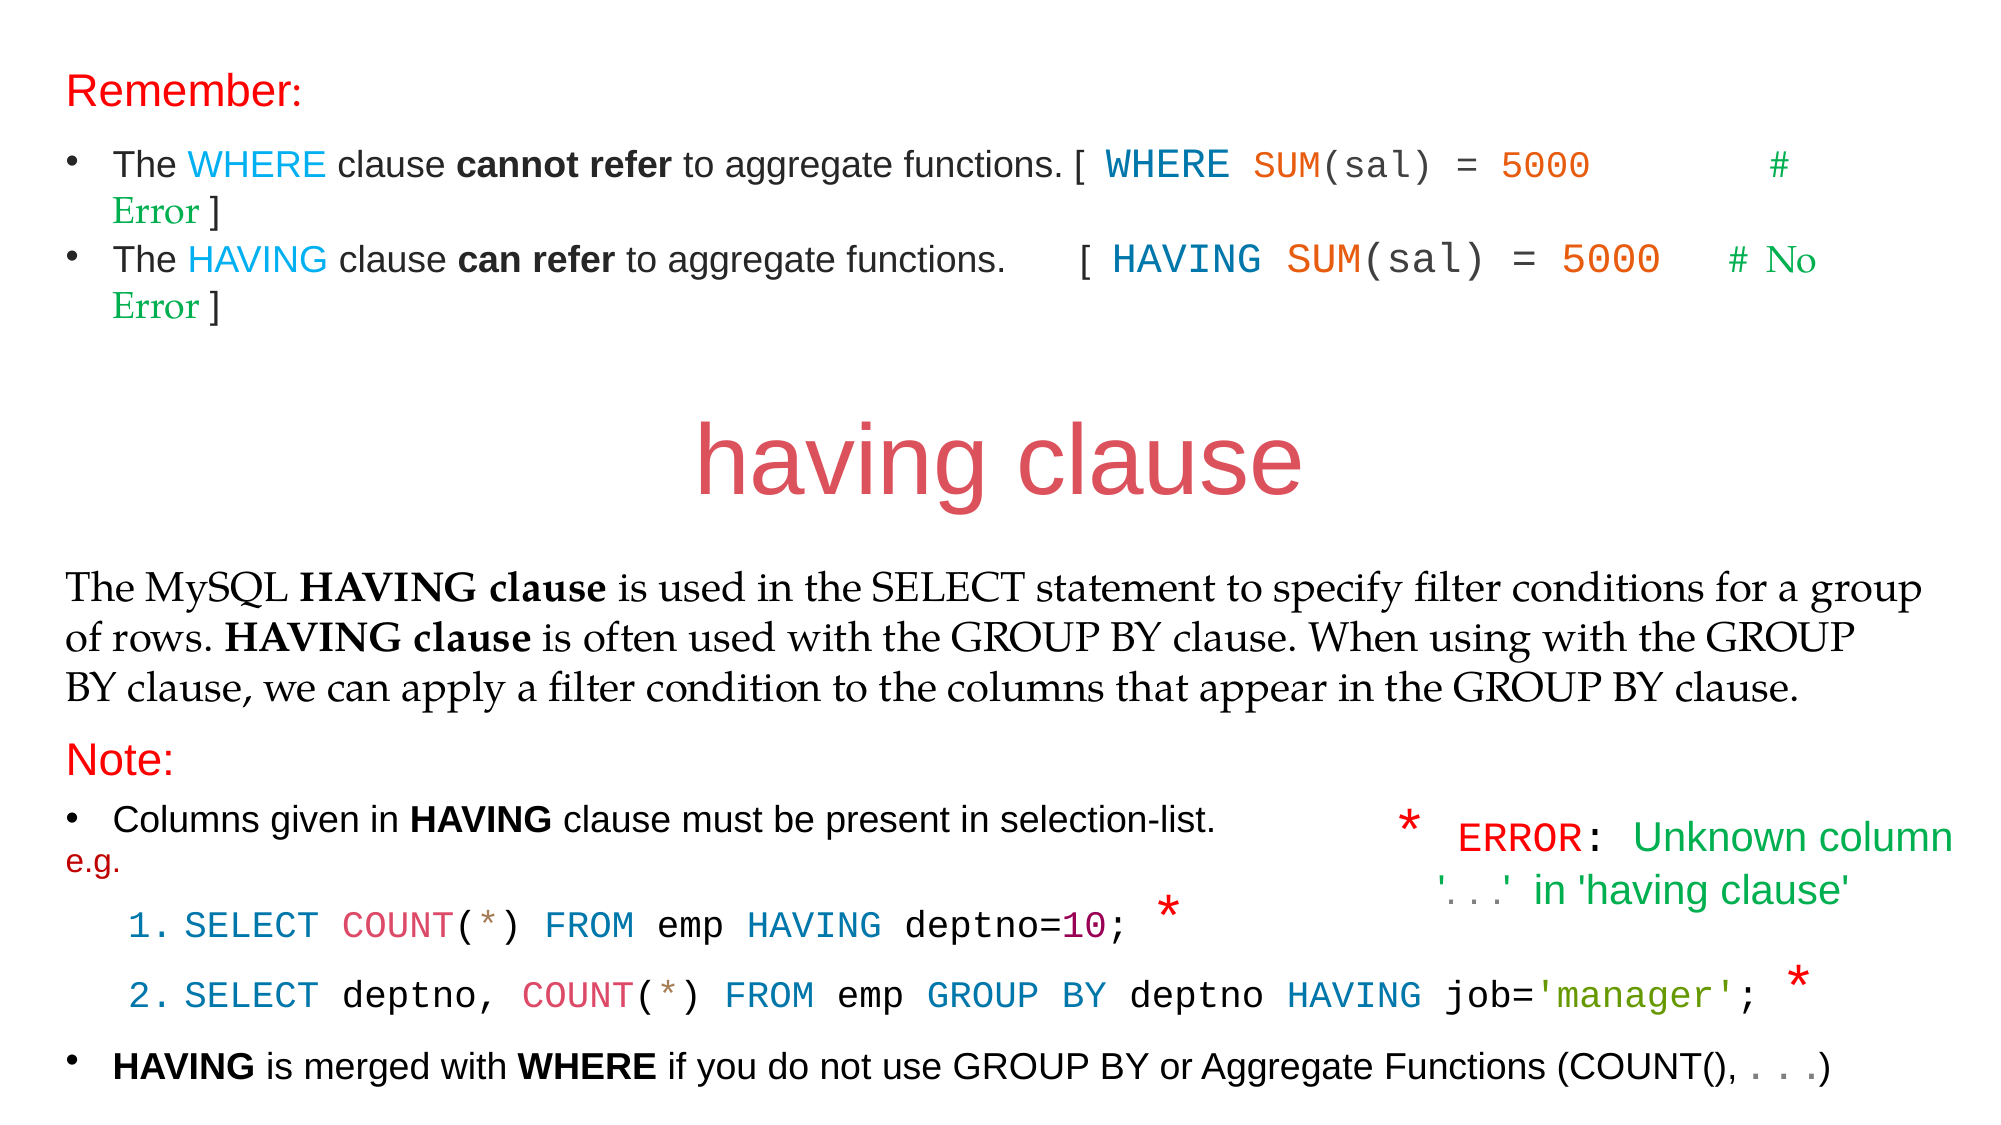

Remember:

The WHERE clause cannot refer to aggregate functions. [  WHERE SUM(sal) = 5000        #  Error ]
The HAVING clause can refer to aggregate functions.       [  HAVING SUM(sal) = 5000   #  No Error ]
having clause
The MySQL HAVING clause is used in the SELECT statement to specify filter conditions for a group of rows. HAVING clause is often used with the GROUP BY clause. When using with the GROUP BY clause, we can apply a filter condition to the columns that appear in the GROUP BY clause.
Note:

Columns given in HAVING clause must be present in selection-list.
e.g.
SELECT COUNT(*) FROM emp HAVING deptno=10; *
SELECT deptno, COUNT(*) FROM emp GROUP BY deptno HAVING job='manager'; *

HAVING is merged with WHERE if you do not use GROUP BY or Aggregate Functions (COUNT(), . . .)
* ERROR: Unknown column '. . .'  in 'having clause'